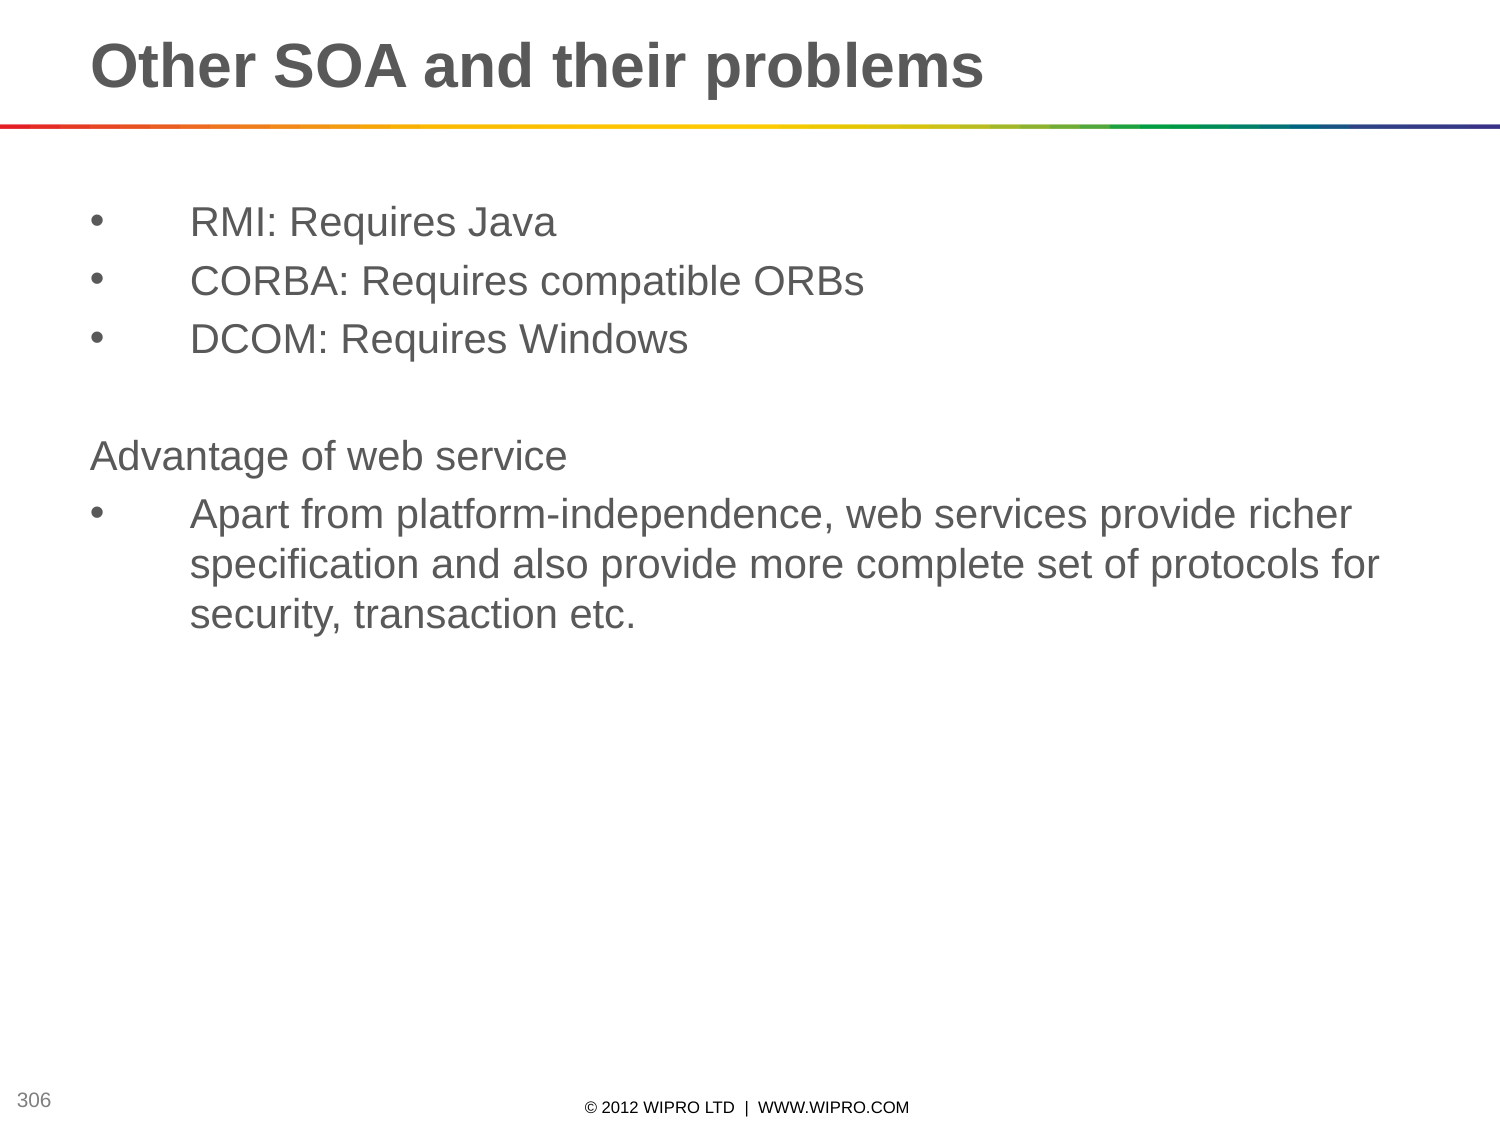

# Other SOA and their problems
RMI: Requires Java
CORBA: Requires compatible ORBs
DCOM: Requires Windows

Advantage of web service
Apart from platform-independence, web services provide richer specification and also provide more complete set of protocols for security, transaction etc.